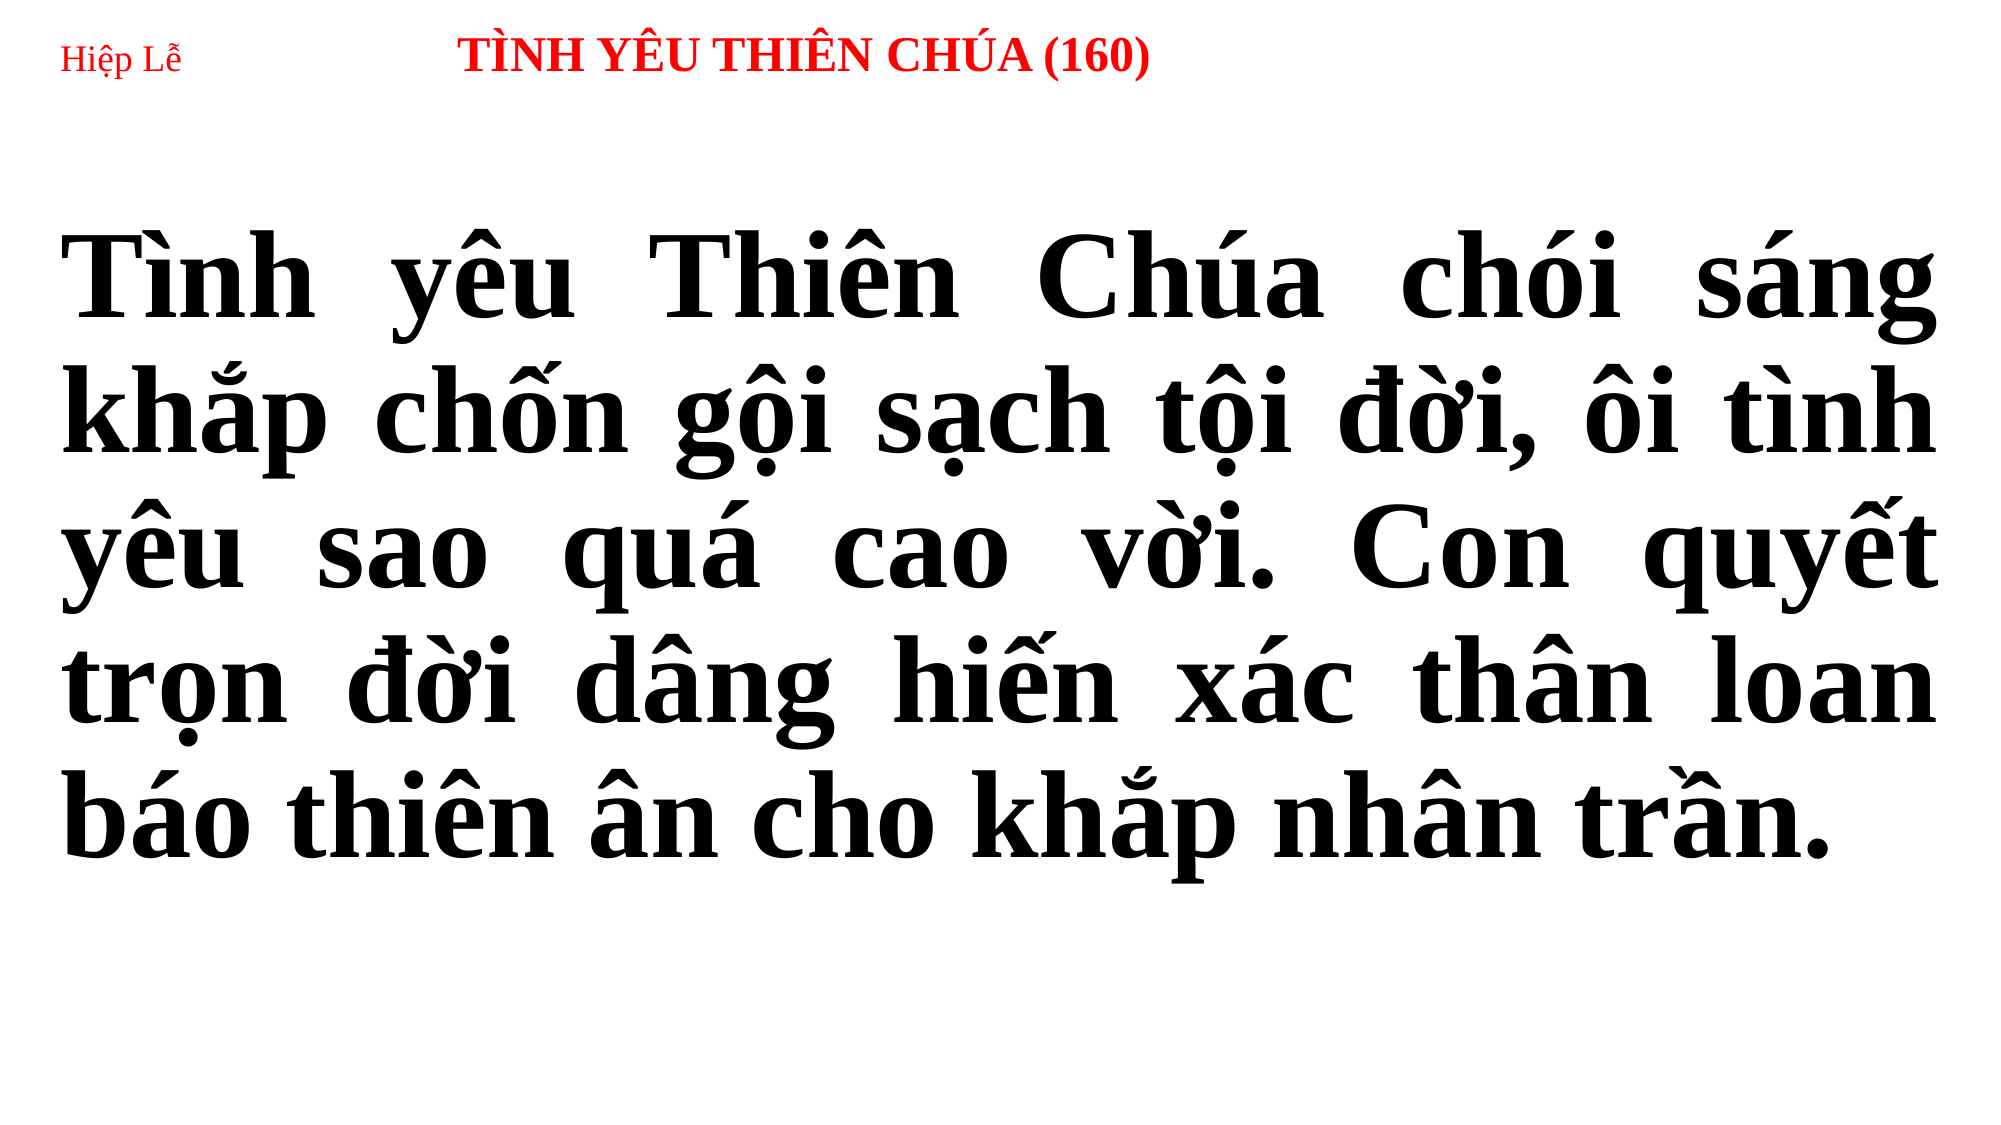

# Hiệp Lễ                             TÌNH YÊU THIÊN CHÚA (160)
Tình yêu Thiên Chúa chói sáng khắp chốn gội sạch tội đời, ôi tình yêu sao quá cao vời. Con quyết trọn đời dâng hiến xác thân loan báo thiên ân cho khắp nhân trần.